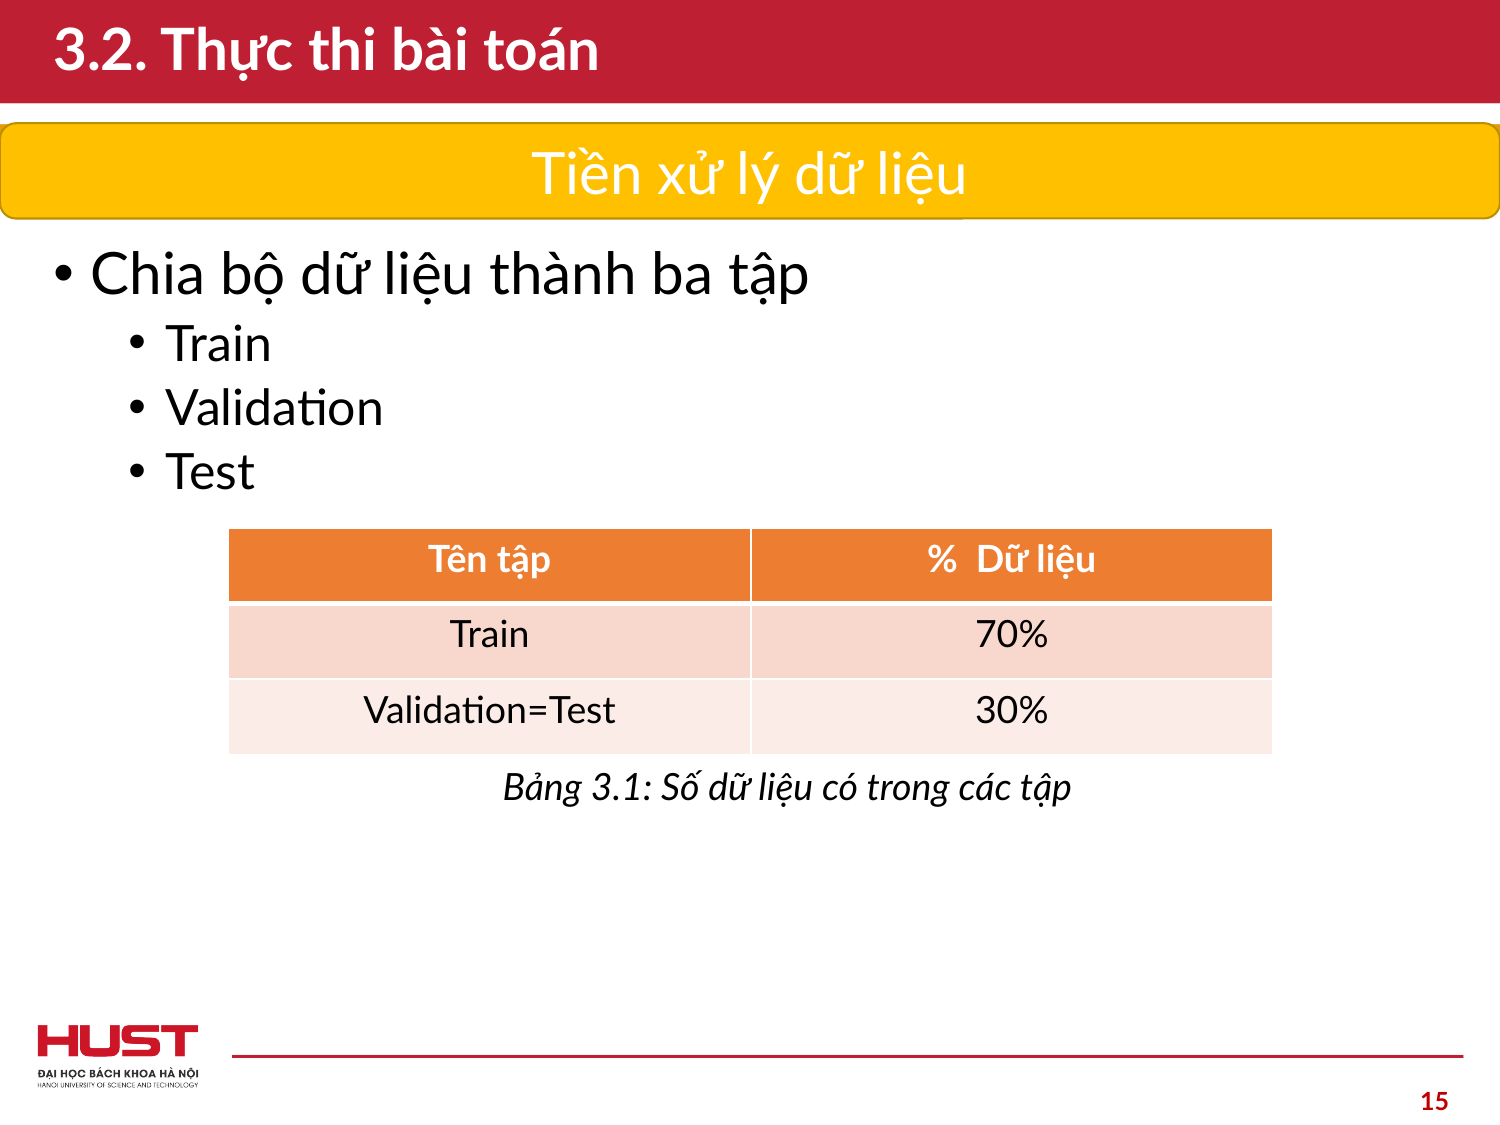

# 3.2. Thực thi bài toán
Tiền xử lý dữ liệu
Chia bộ dữ liệu thành ba tập
Train
Validation
Test

Bảng 3.1: Số dữ liệu có trong các tập
| Tên tập | % Dữ liệu |
| --- | --- |
| Train | 70% |
| Validation=Test | 30% |
15